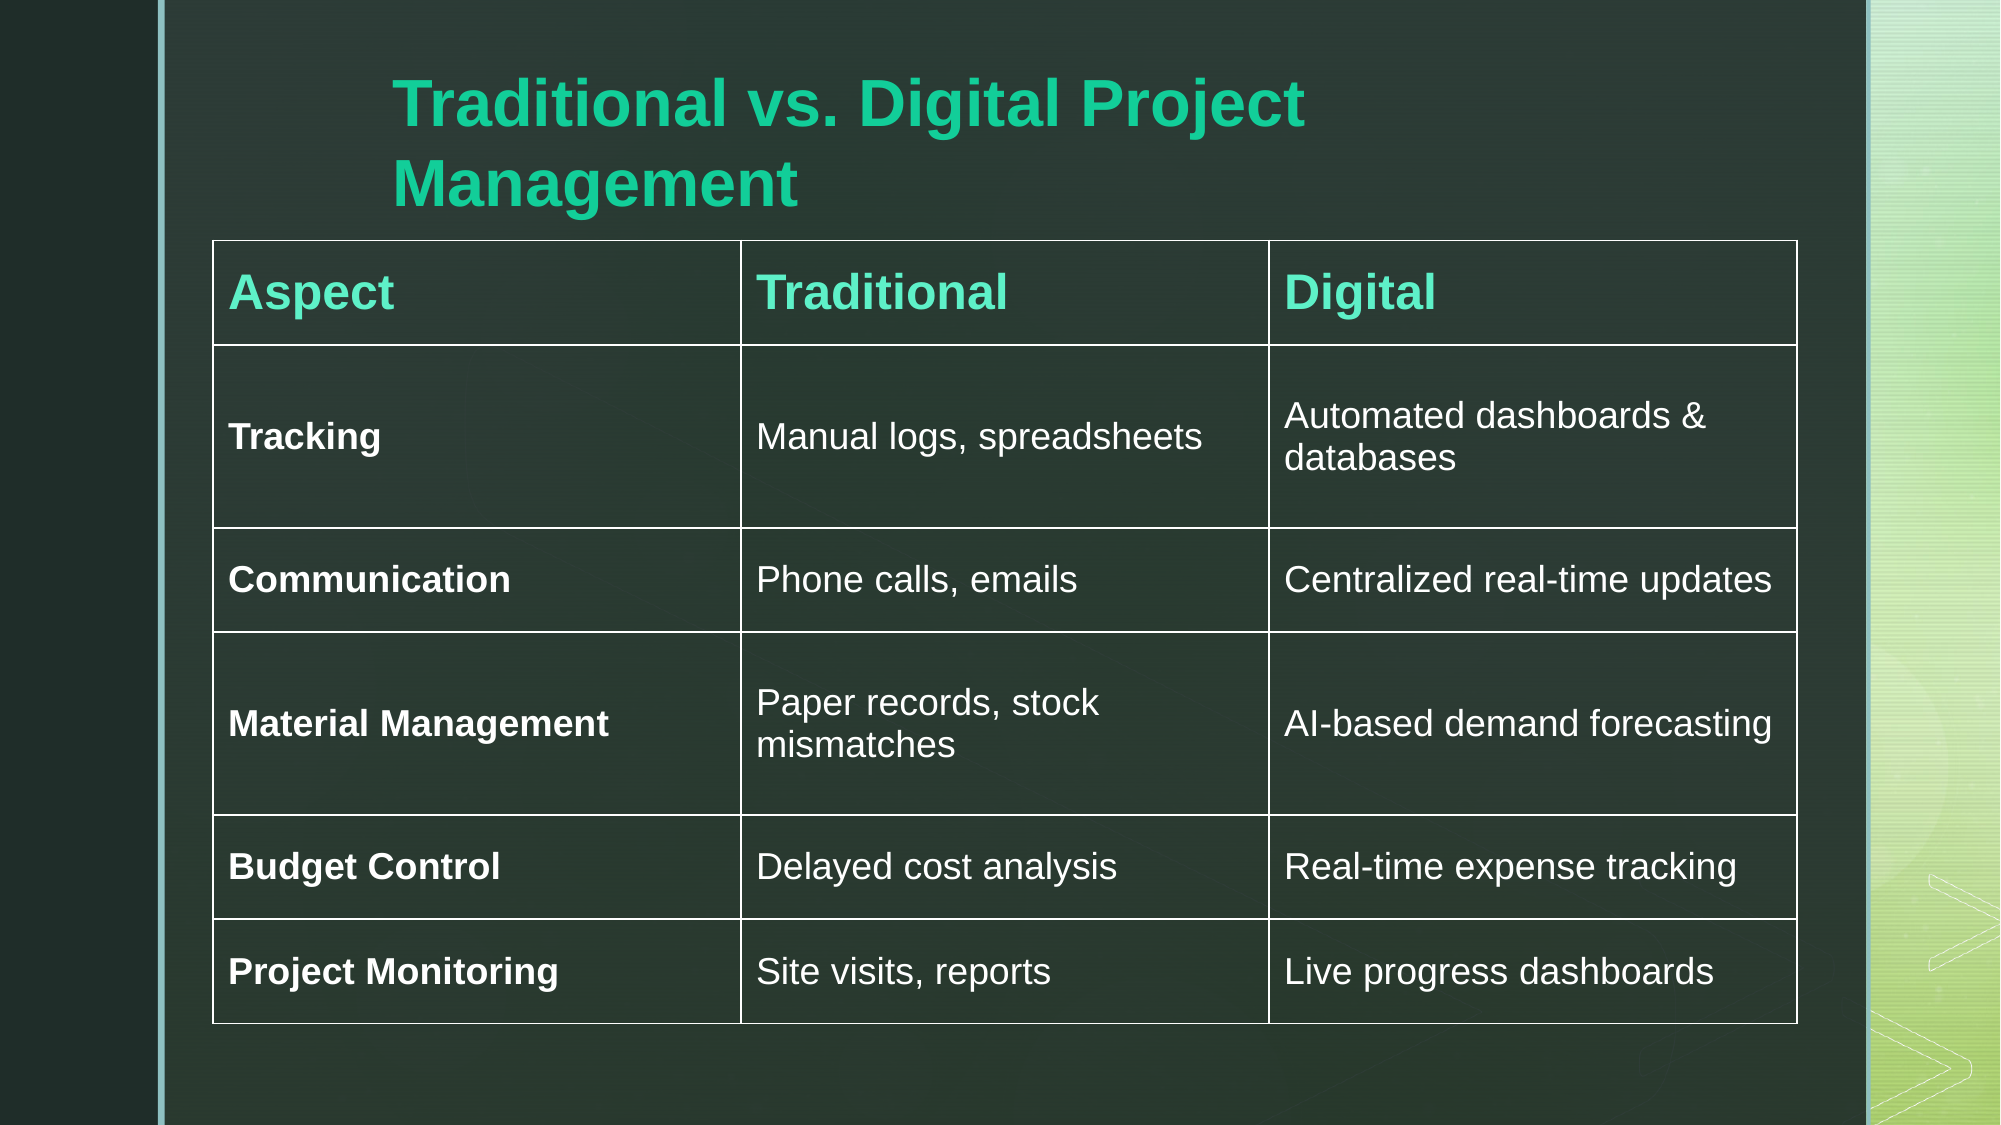

Traditional vs. Digital Project Management
| Aspect | Traditional | Digital |
| --- | --- | --- |
| Tracking | Manual logs, spreadsheets | Automated dashboards & databases |
| Communication | Phone calls, emails | Centralized real-time updates |
| Material Management | Paper records, stock mismatches | AI-based demand forecasting |
| Budget Control | Delayed cost analysis | Real-time expense tracking |
| Project Monitoring | Site visits, reports | Live progress dashboards |